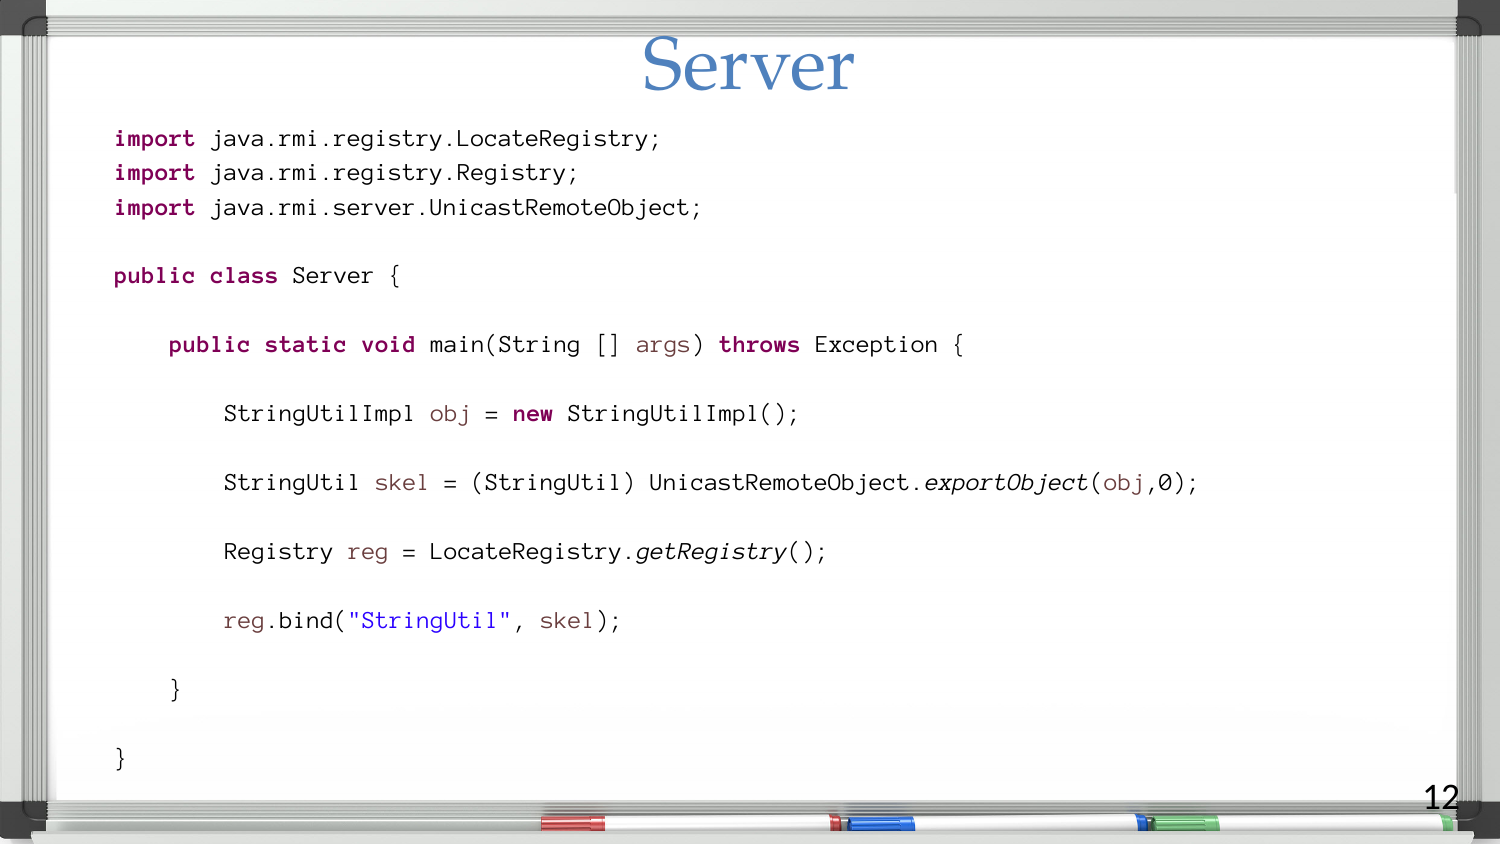

# Server
import java.rmi.registry.LocateRegistry;
import java.rmi.registry.Registry;
import java.rmi.server.UnicastRemoteObject;

public class Server {

    public static void main(String [] args) throws Exception {

        StringUtilImpl obj = new StringUtilImpl();

        StringUtil skel = (StringUtil) UnicastRemoteObject.exportObject(obj,0);

        Registry reg = LocateRegistry.getRegistry();

        reg.bind("StringUtil", skel);

    }

}
12
Streams of bytes … two ways (into your program and out of your program)
Disks, consoles, sockets, keyboards, printers
Know how to talk streams and you can talk to anything
Initialization (constructor) is different. Use is the same.